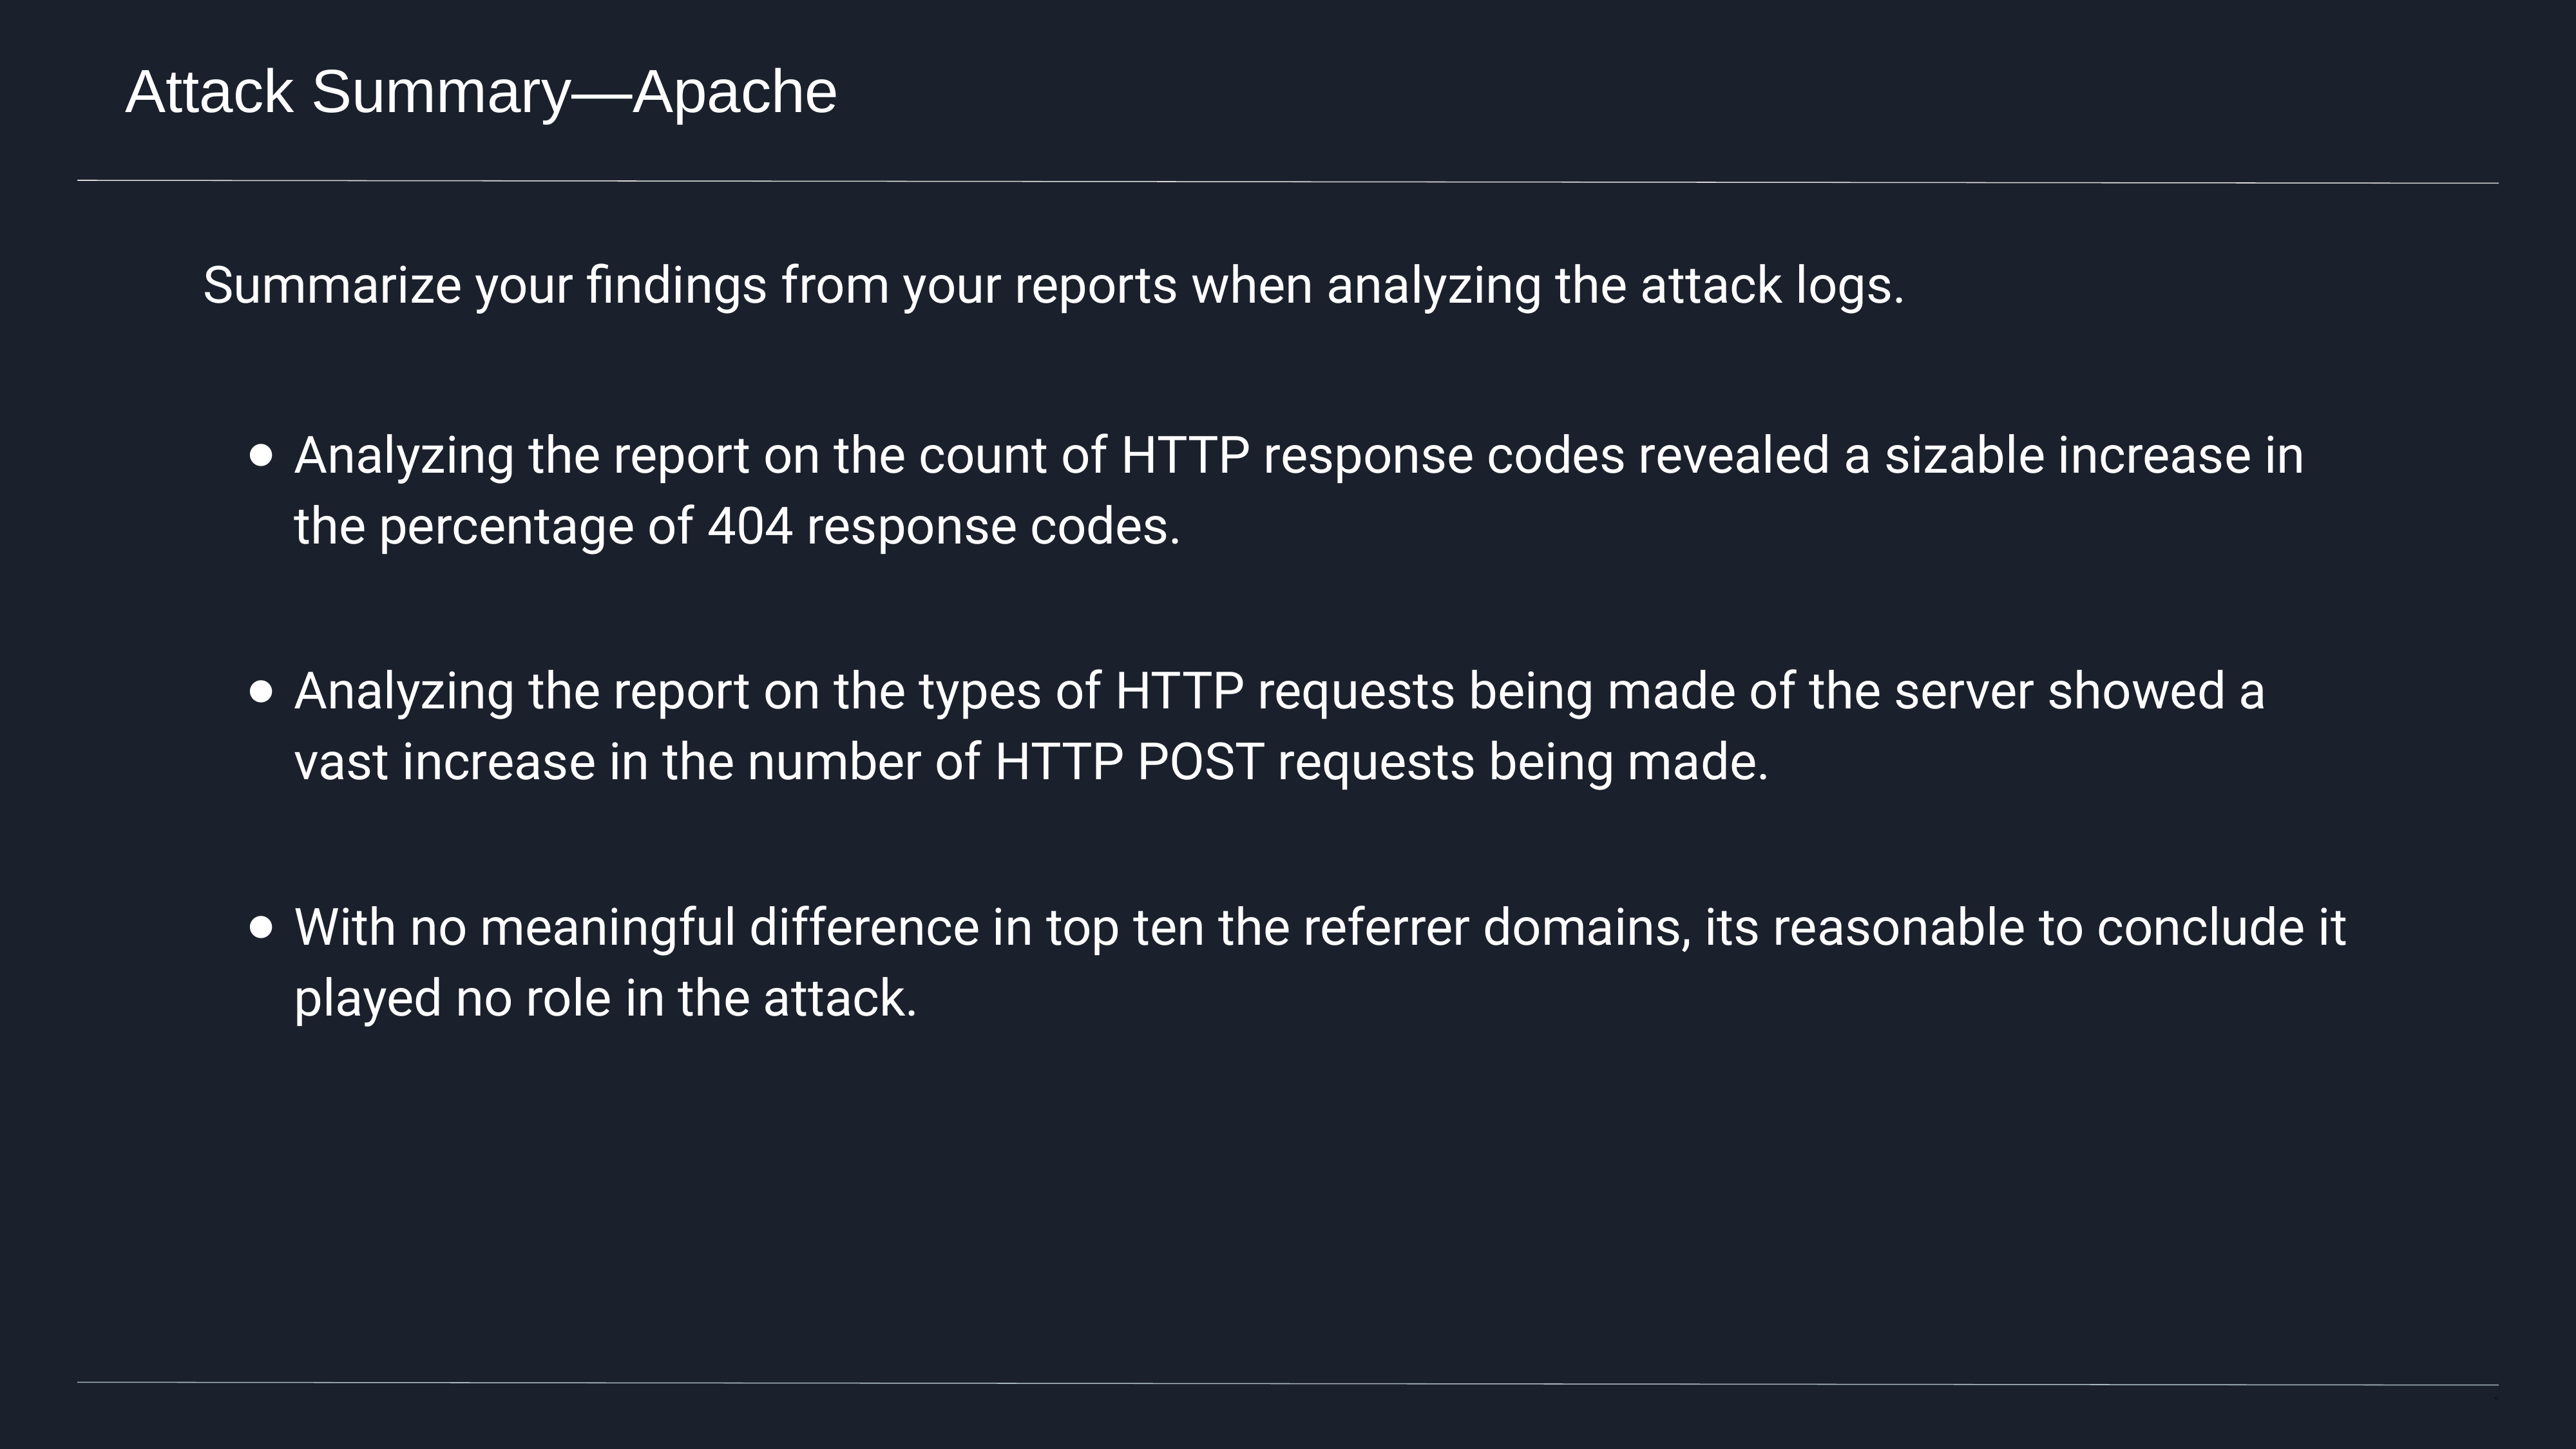

# Attack Summary—Apache
Summarize your findings from your reports when analyzing the attack logs.

Analyzing the report on the count of HTTP response codes revealed a sizable increase in the percentage of 404 response codes.

Analyzing the report on the types of HTTP requests being made of the server showed a vast increase in the number of HTTP POST requests being made.

With no meaningful difference in top ten the referrer domains, its reasonable to conclude it played no role in the attack.

41